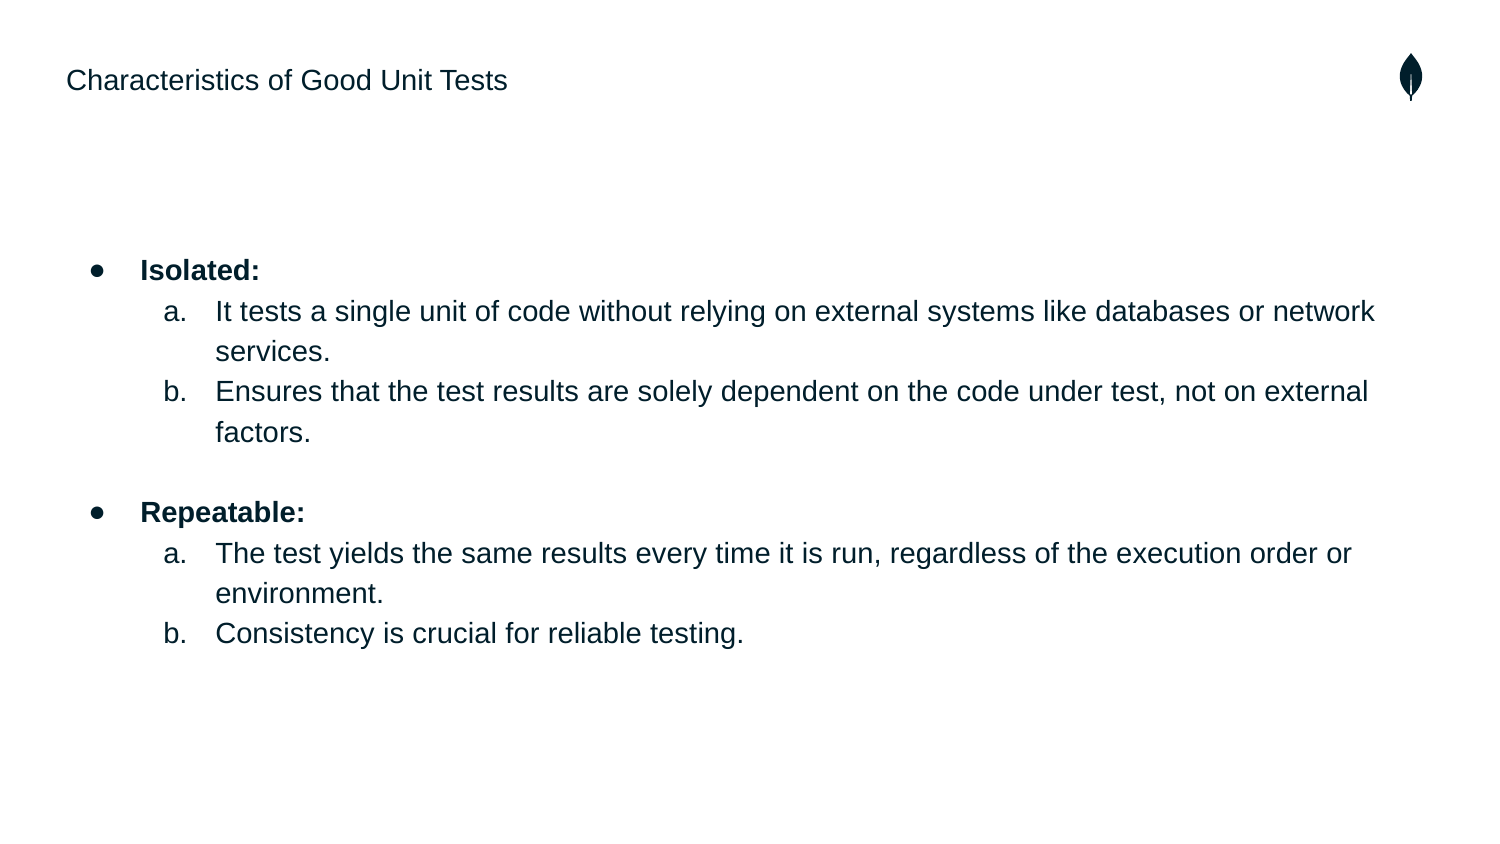

Characteristics of Good Unit Tests
Isolated:
It tests a single unit of code without relying on external systems like databases or network services.
Ensures that the test results are solely dependent on the code under test, not on external factors.
Repeatable:
The test yields the same results every time it is run, regardless of the execution order or environment.
Consistency is crucial for reliable testing.